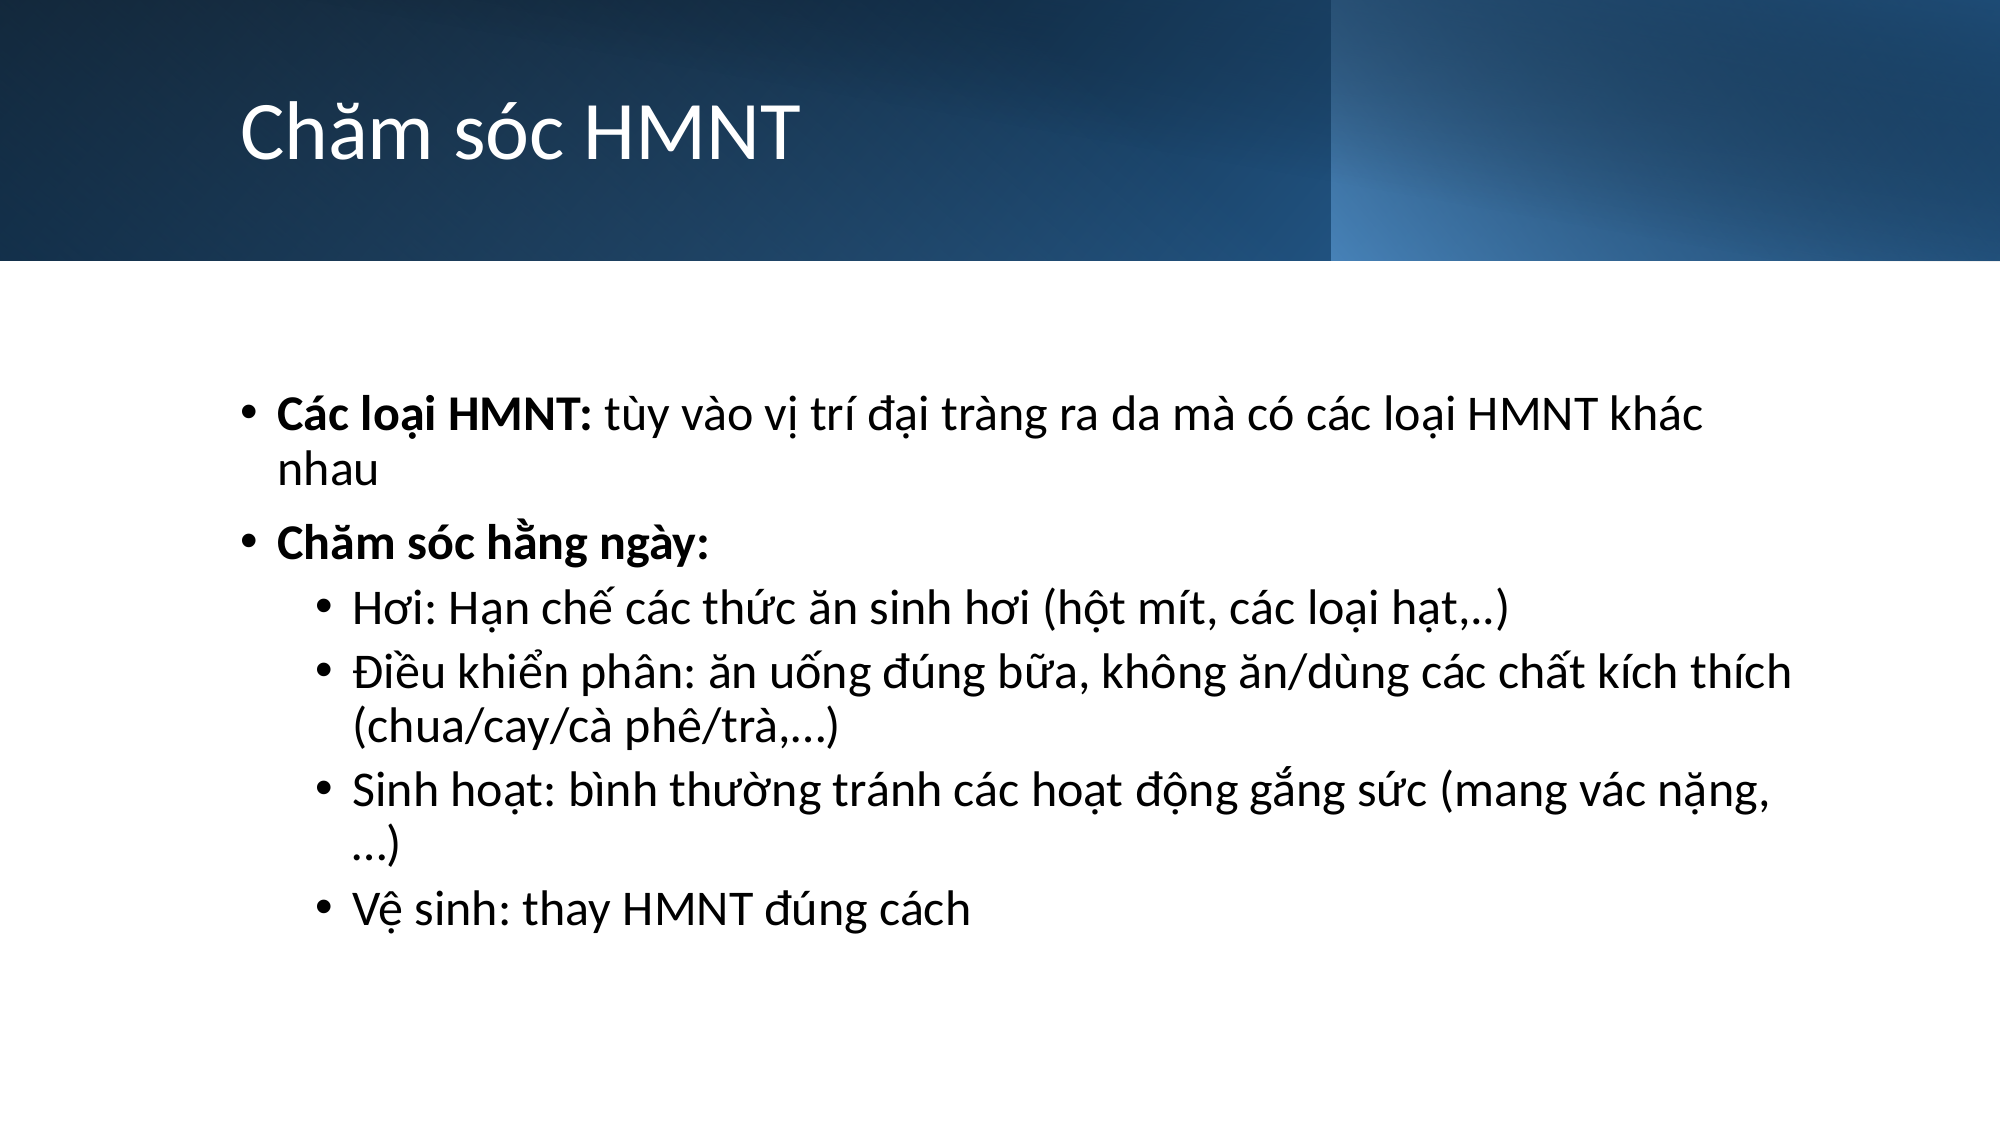

# Chăm sóc HMNT
Các loại HMNT: tùy vào vị trí đại tràng ra da mà có các loại HMNT khác nhau
Chăm sóc hằng ngày:
Hơi: Hạn chế các thức ăn sinh hơi (hột mít, các loại hạt,..)
Điều khiển phân: ăn uống đúng bữa, không ăn/dùng các chất kích thích (chua/cay/cà phê/trà,…)
Sinh hoạt: bình thường tránh các hoạt động gắng sức (mang vác nặng,…)
Vệ sinh: thay HMNT đúng cách